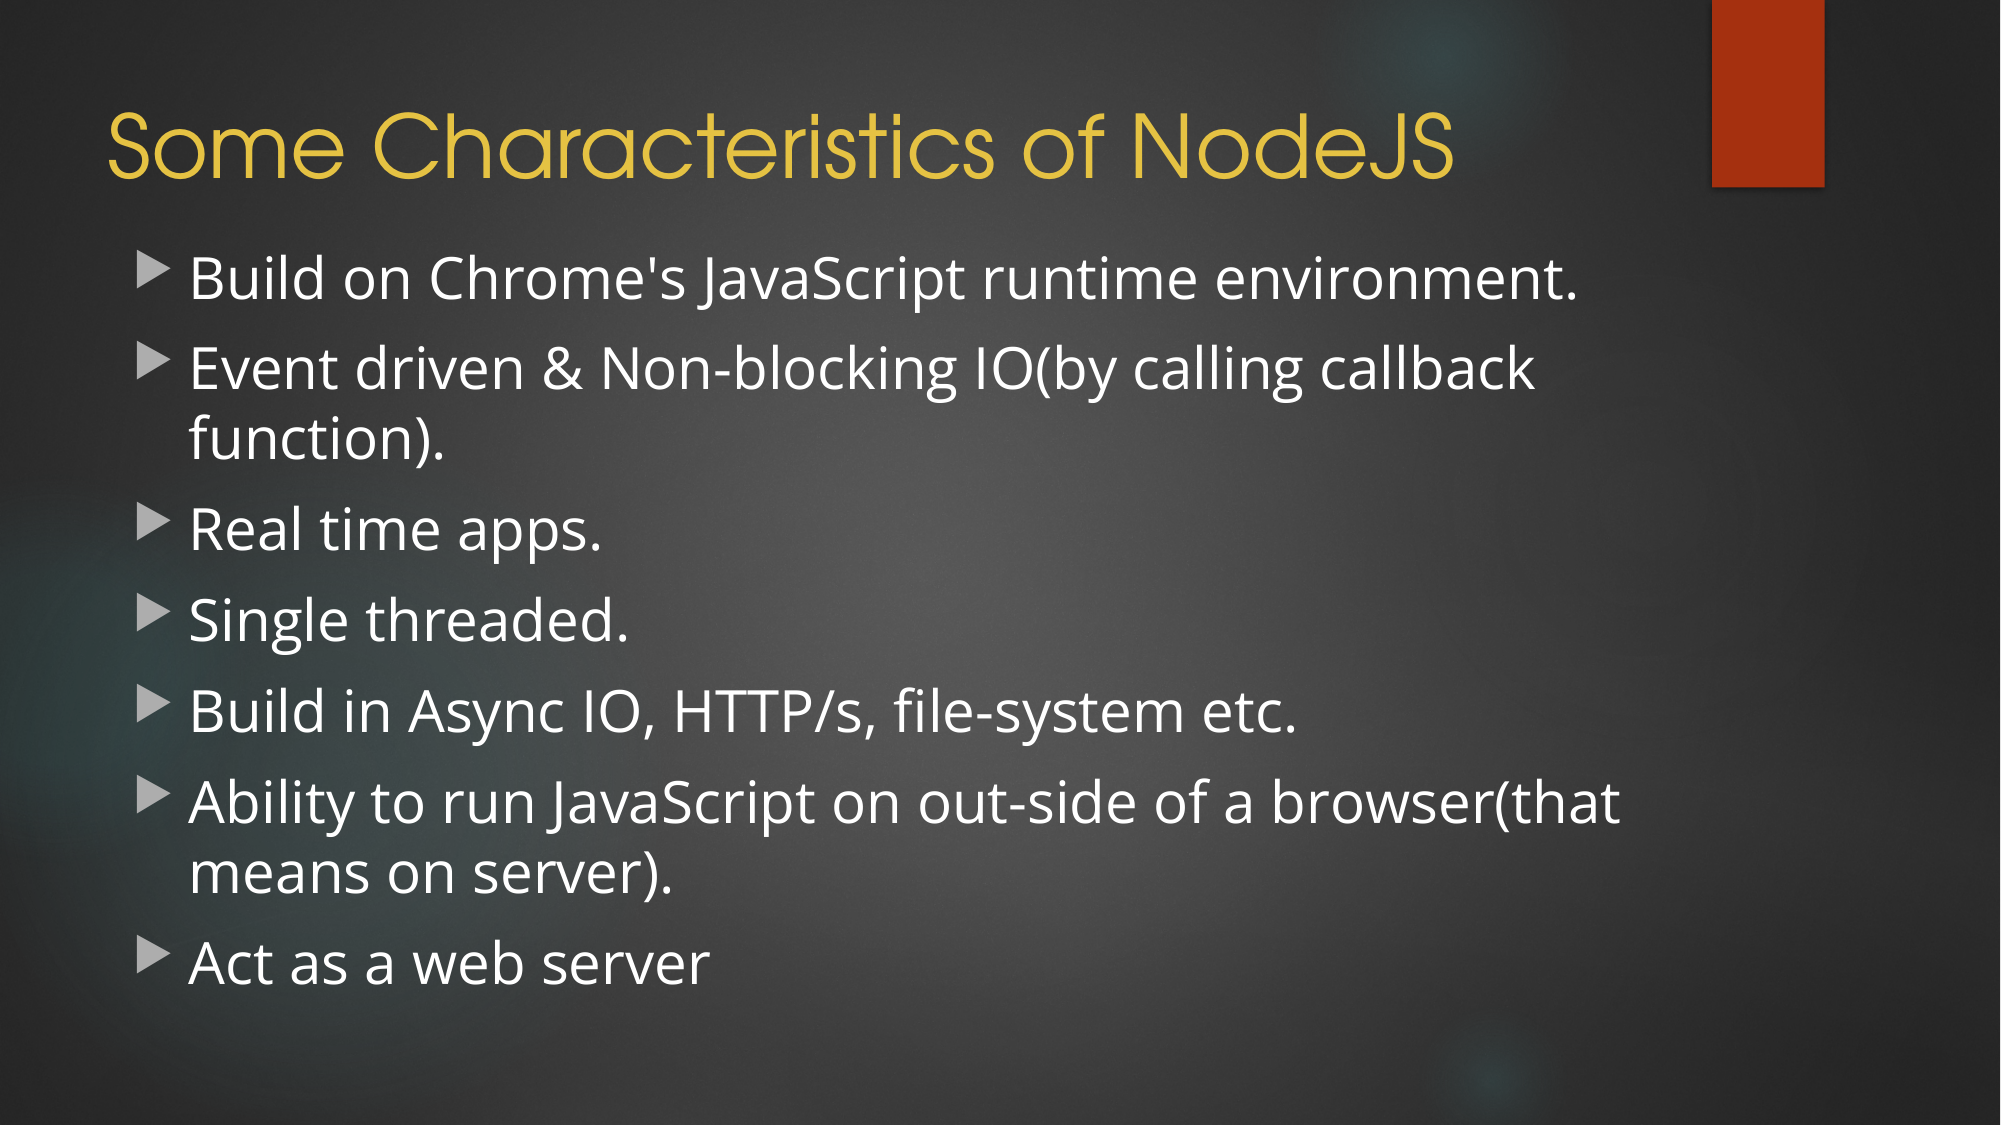

# Some Characteristics of NodeJS
Build on Chrome's JavaScript runtime environment.
Event driven & Non-blocking IO(by calling callback function).
Real time apps.
Single threaded.
Build in Async IO, HTTP/s, file-system etc.
Ability to run JavaScript on out-side of a browser(that means on server).
Act as a web server